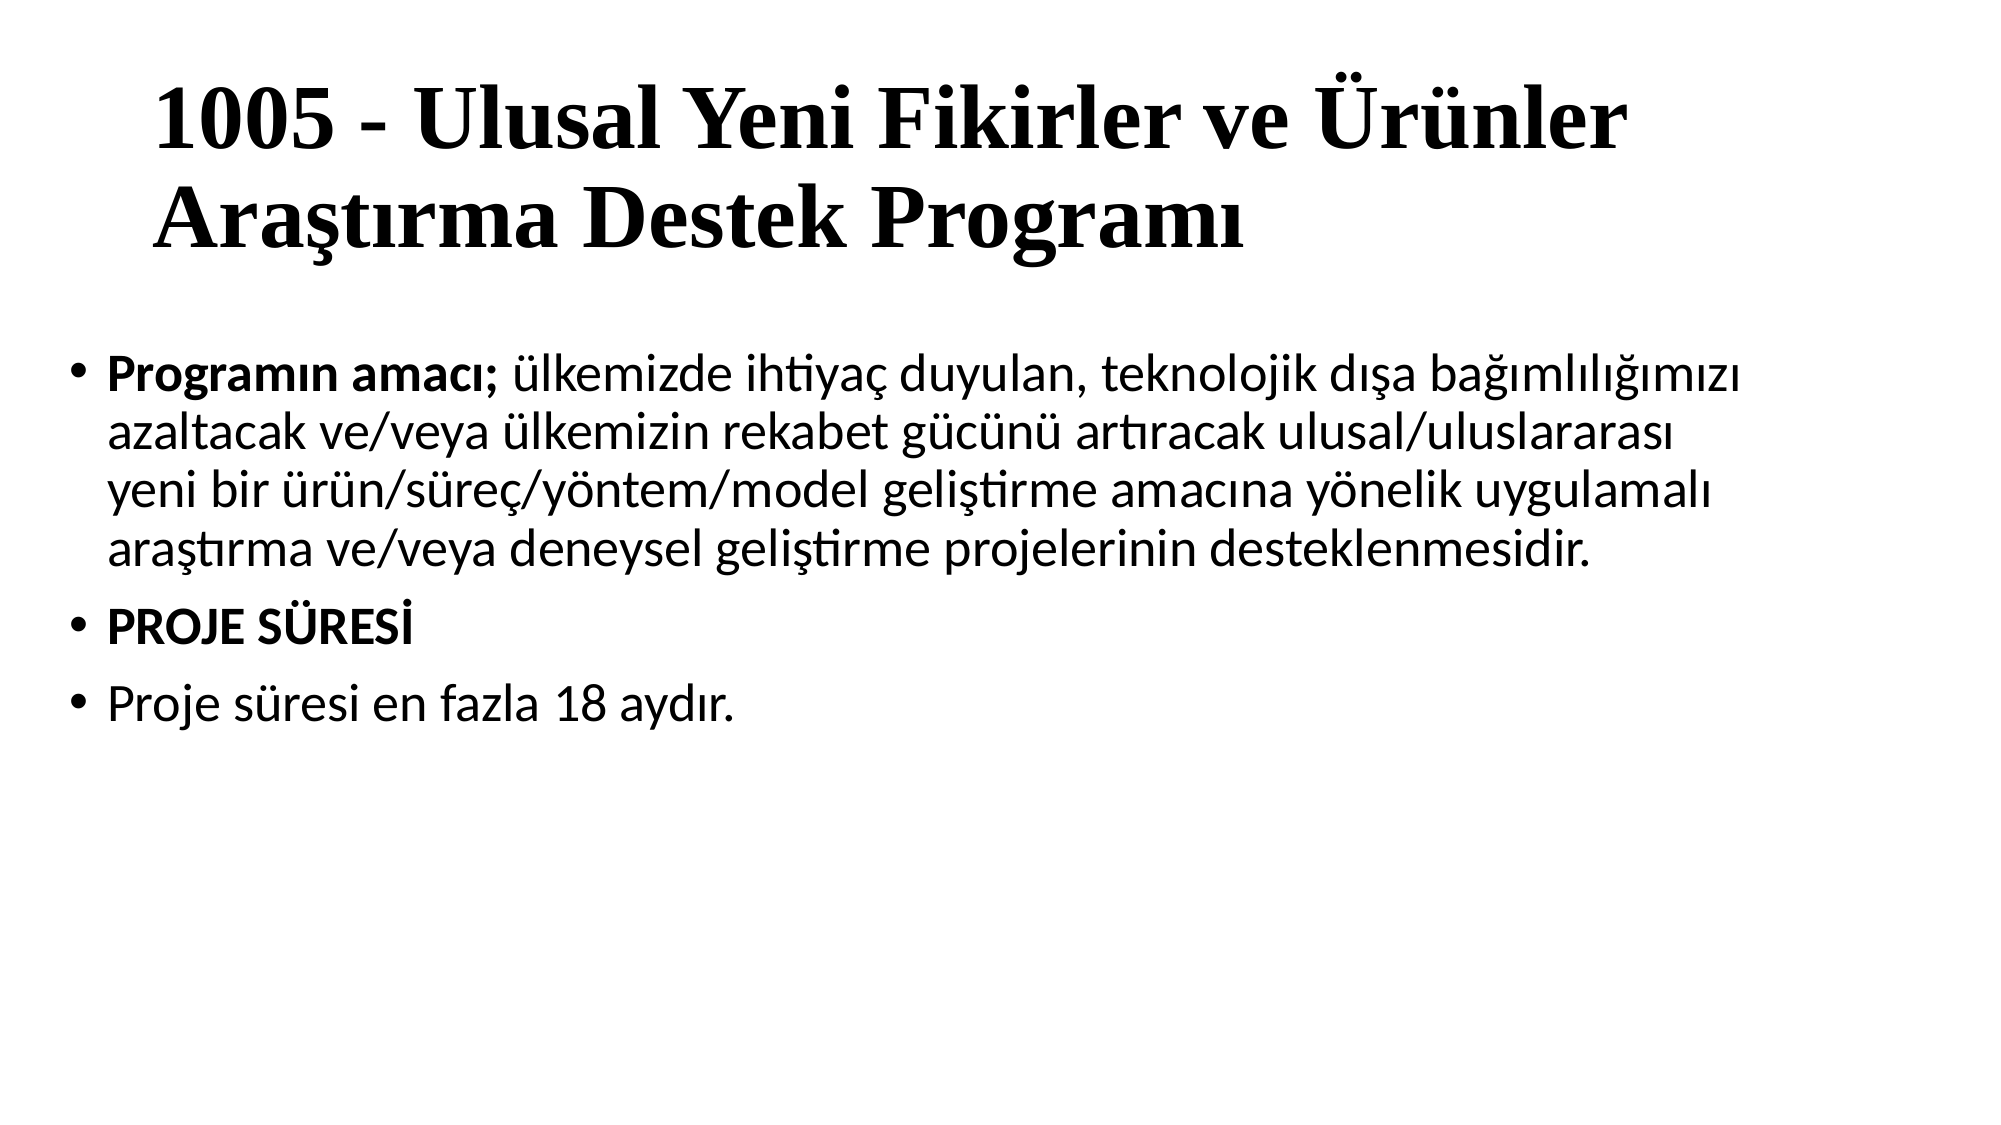

# 1005 - Ulusal Yeni Fikirler ve Ürünler Araştırma Destek Programı
Programın amacı; ülkemizde ihtiyaç duyulan, teknolojik dışa bağımlılığımızı azaltacak ve/veya ülkemizin rekabet gücünü artıracak ulusal/uluslararası yeni bir ürün/süreç/yöntem/model geliştirme amacına yönelik uygulamalı araştırma ve/veya deneysel geliştirme projelerinin desteklenmesidir.
PROJE SÜRESİ
Proje süresi en fazla 18 aydır.